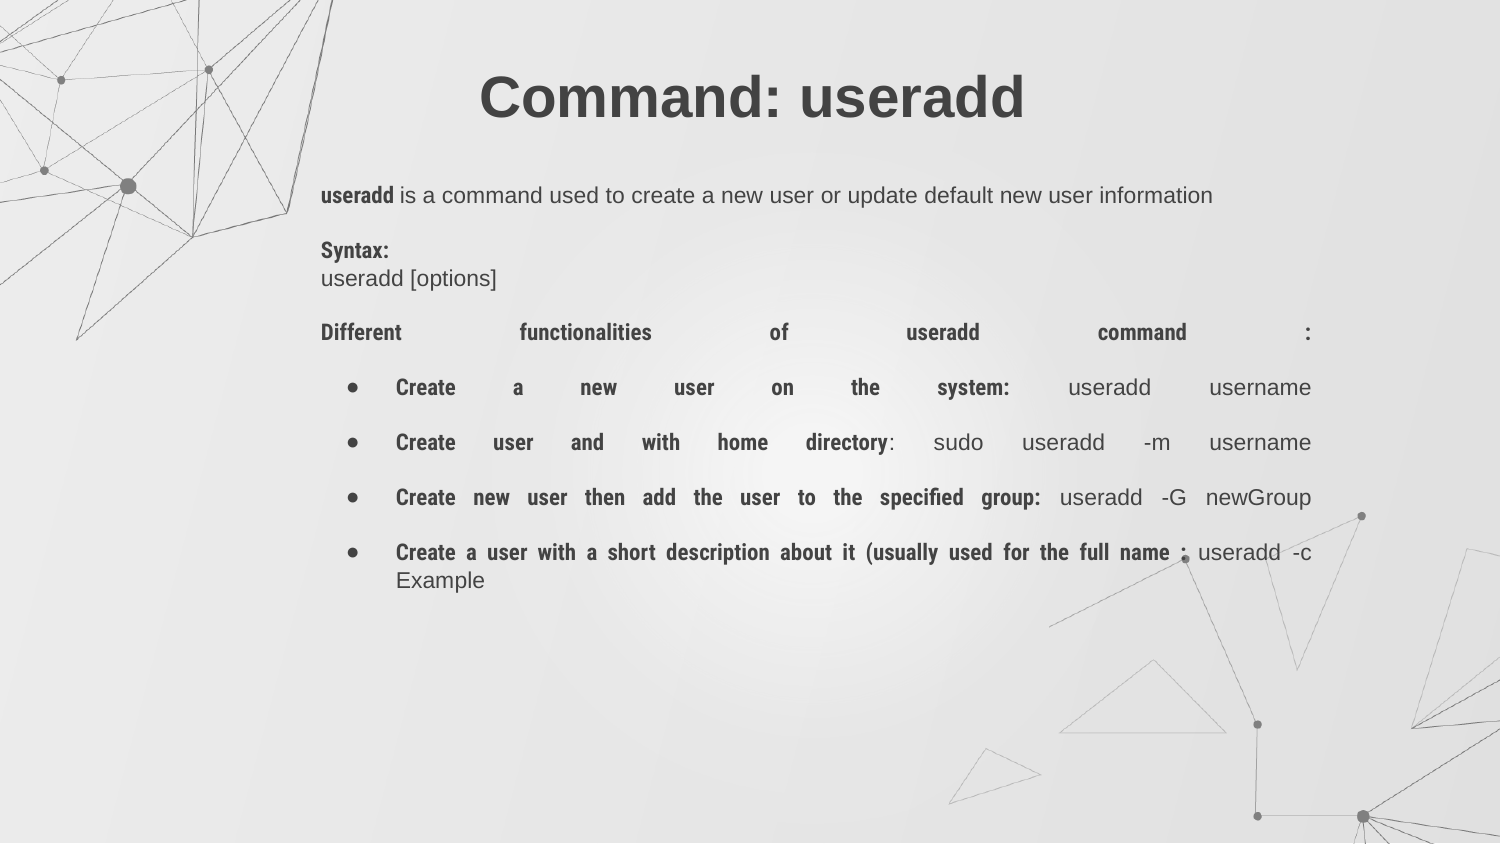

# Command: useradd
useradd is a command used to create a new user or update default new user information

Syntax:
useradd [options]

Different functionalities of useradd command :
Create a new user on the system: useradd username
Create user and with home directory: sudo useradd -m username
Create new user then add the user to the specified group: useradd -G newGroup
Create a user with a short description about it (usually used for the full name : useradd -c Example